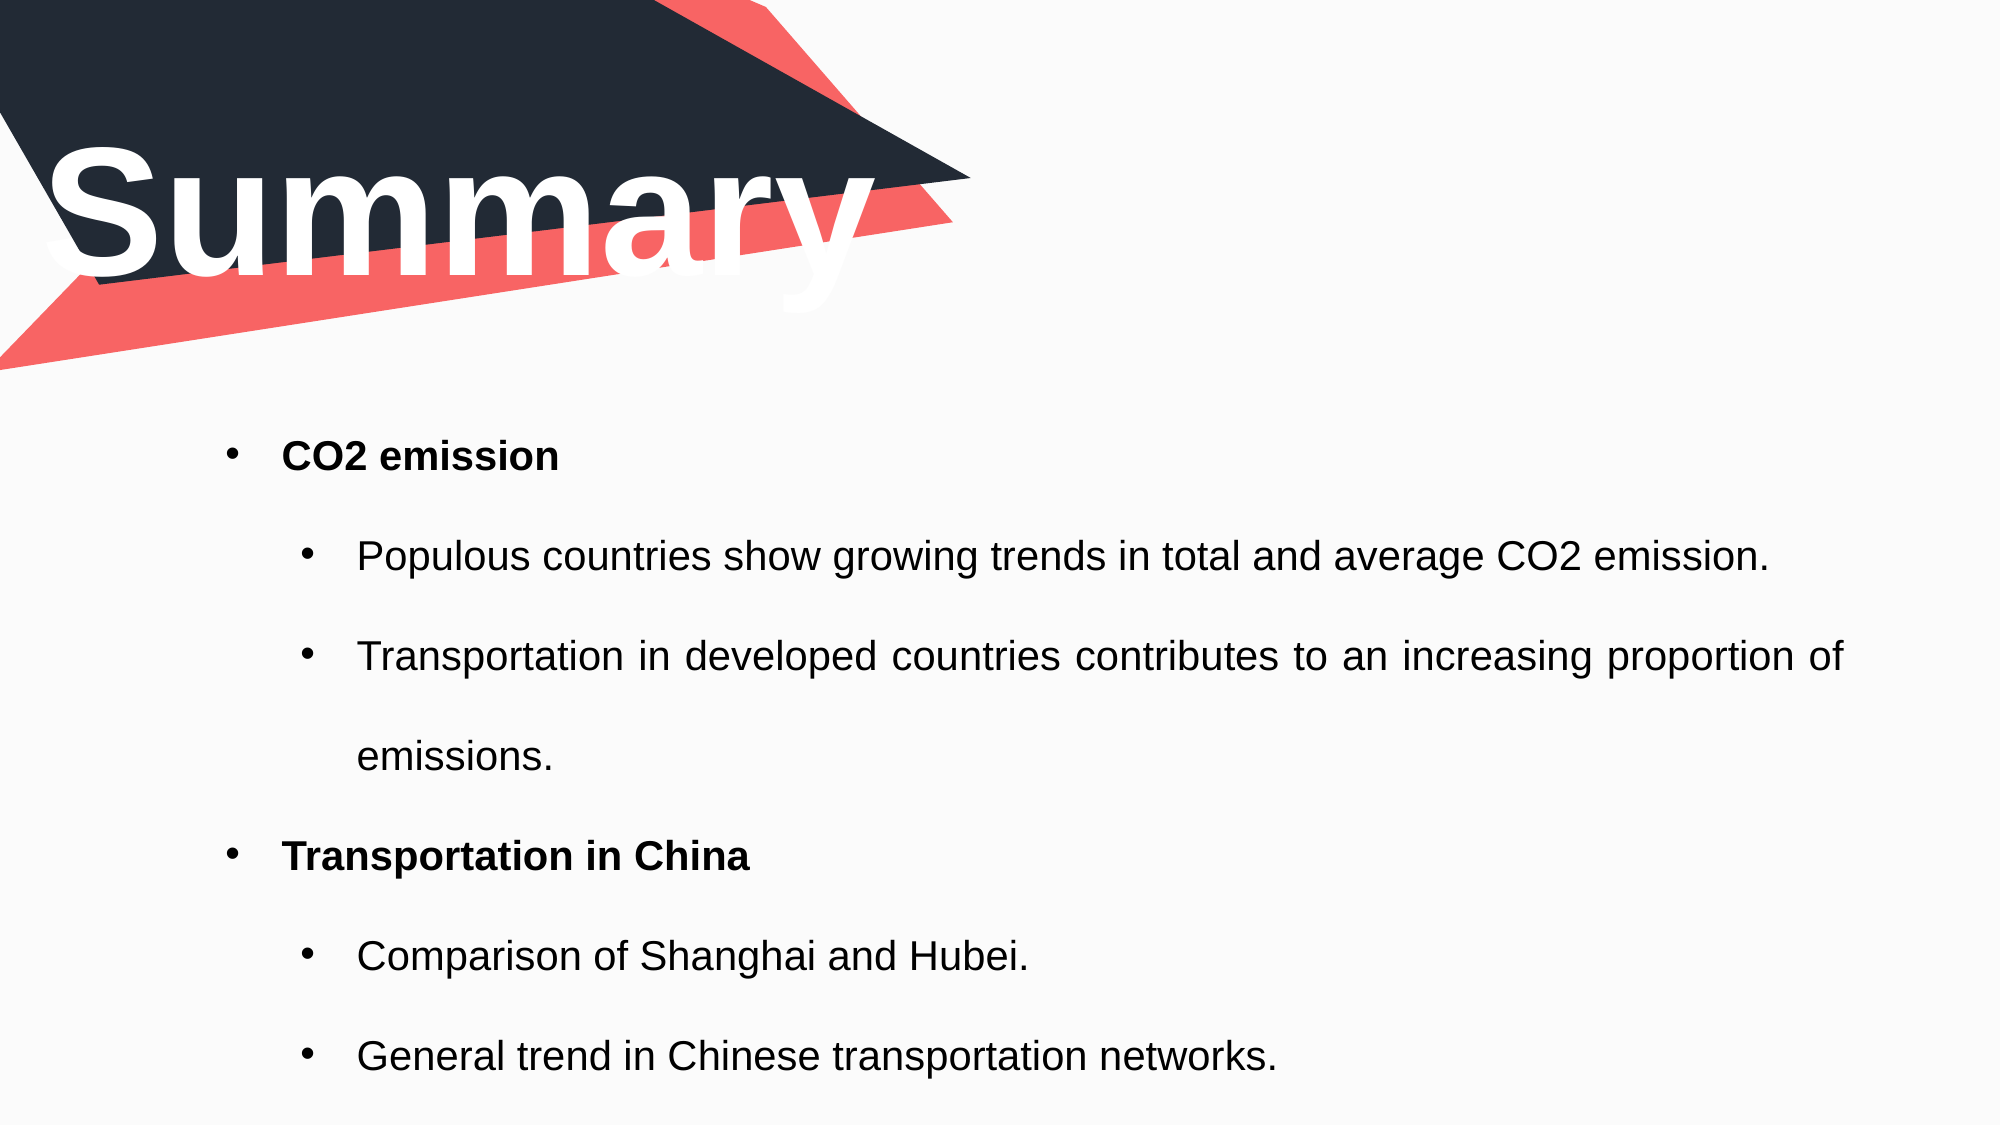

Summary
CO2 emission
Populous countries show growing trends in total and average CO2 emission.
Transportation in developed countries contributes to an increasing proportion of emissions.
Transportation in China
Comparison of Shanghai and Hubei.
General trend in Chinese transportation networks.